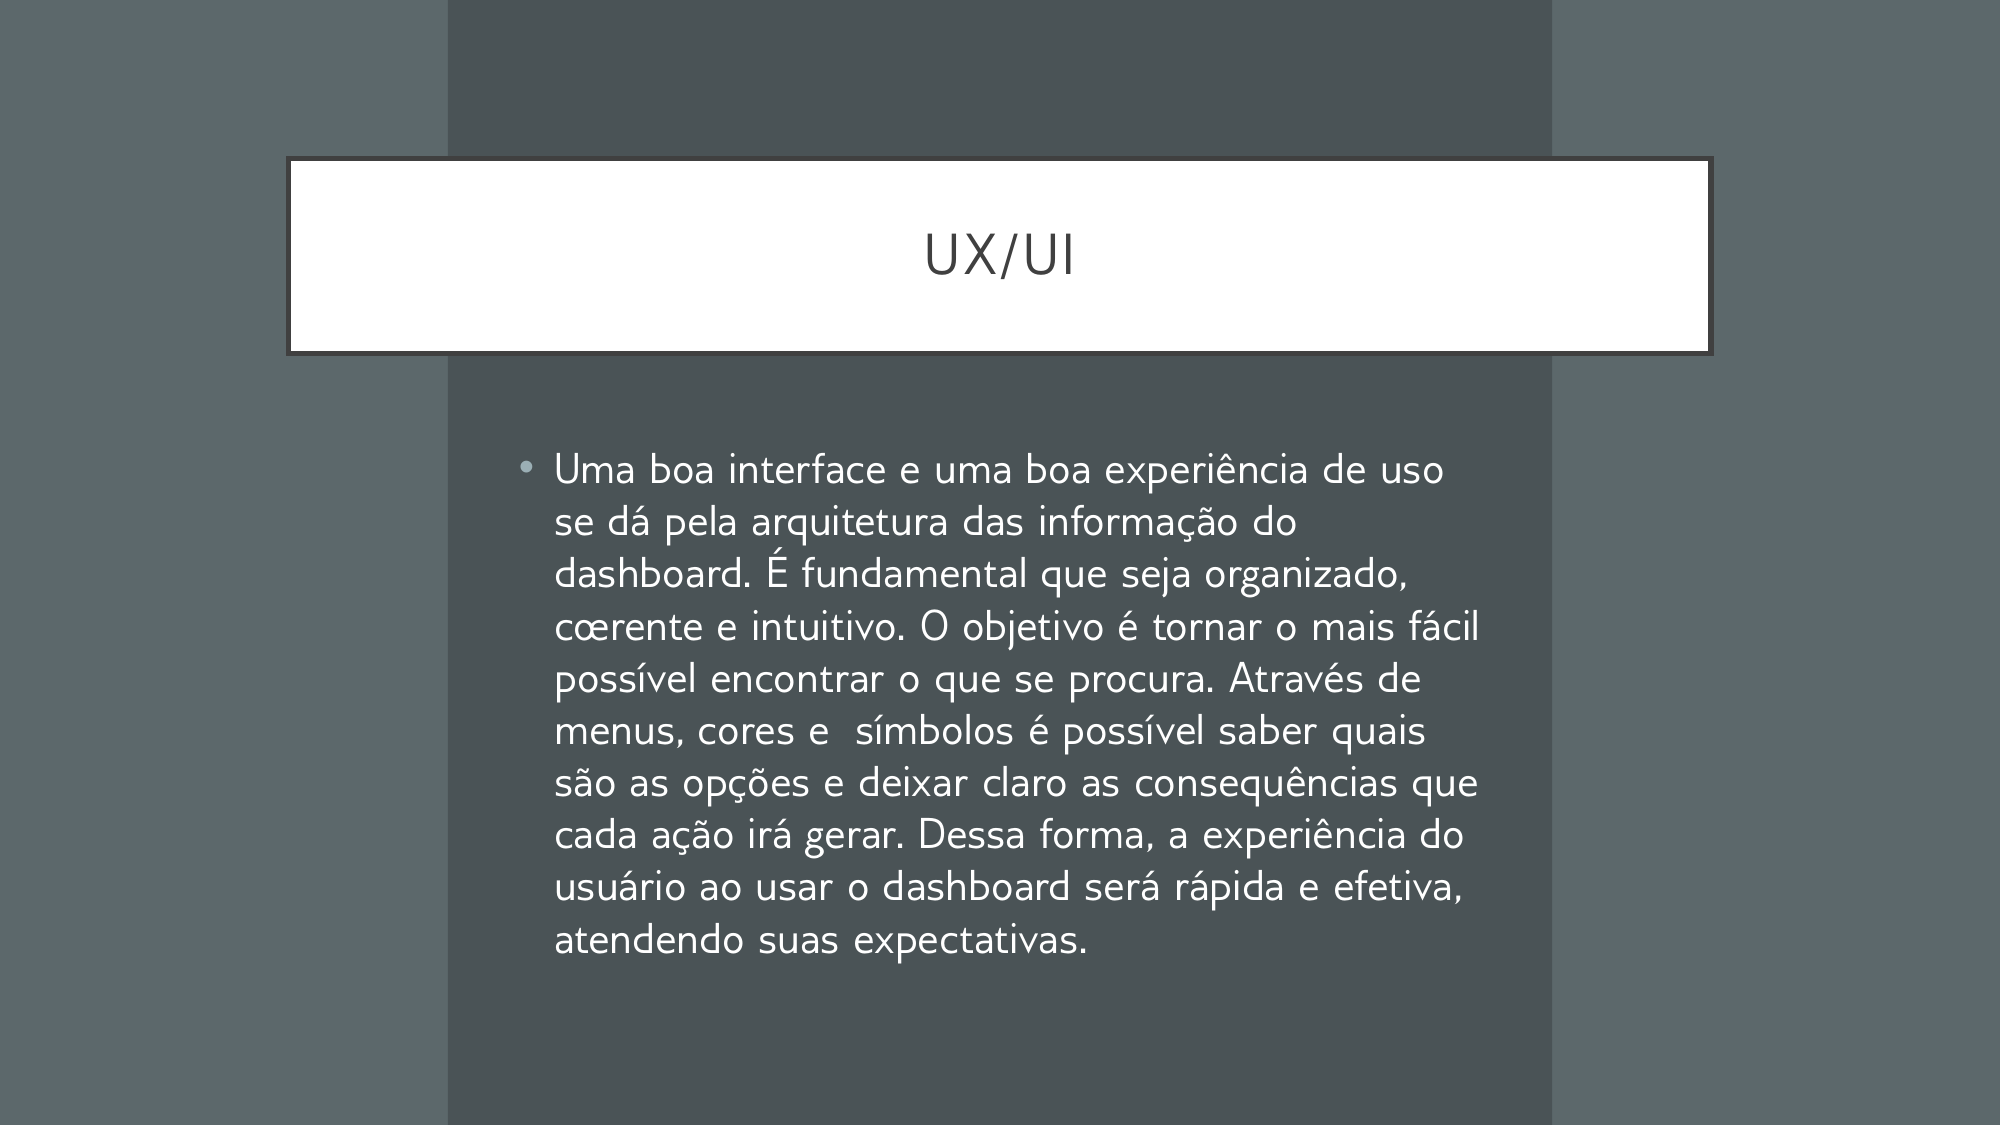

# UX/UI
Uma boa interface e uma boa experiência de uso se dá pela arquitetura das informação do dashboard. É fundamental que seja organizado, coerente e intuitivo. O objetivo é tornar o mais fácil possível encontrar o que se procura. Através de menus, cores e  símbolos é possível saber quais são as opções e deixar claro as consequências que cada ação irá gerar. Dessa forma, a experiência do usuário ao usar o dashboard será rápida e efetiva, atendendo suas expectativas.